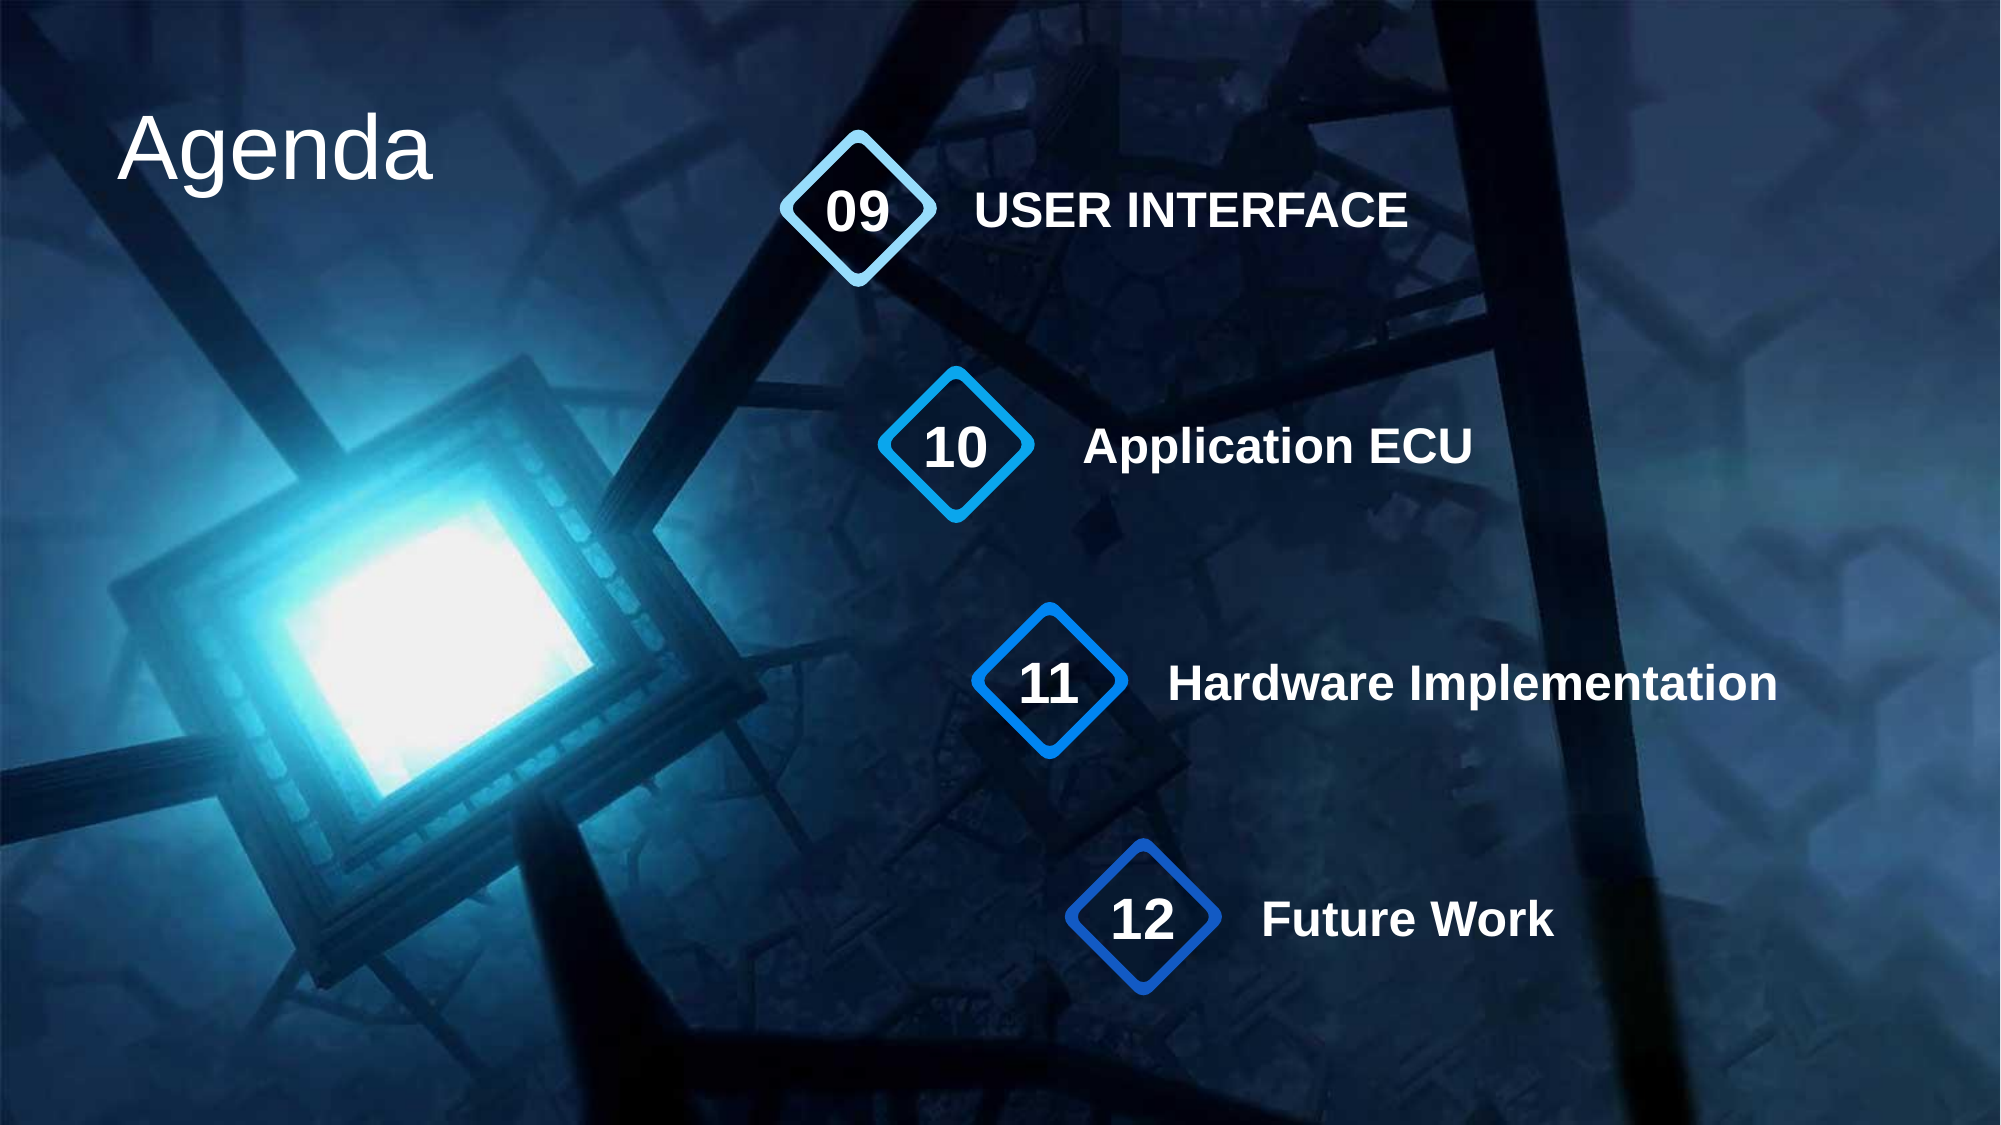

Agenda

09
USER INTERFACE

10
Application ECU

11
Hardware Implementation

12
Future Work